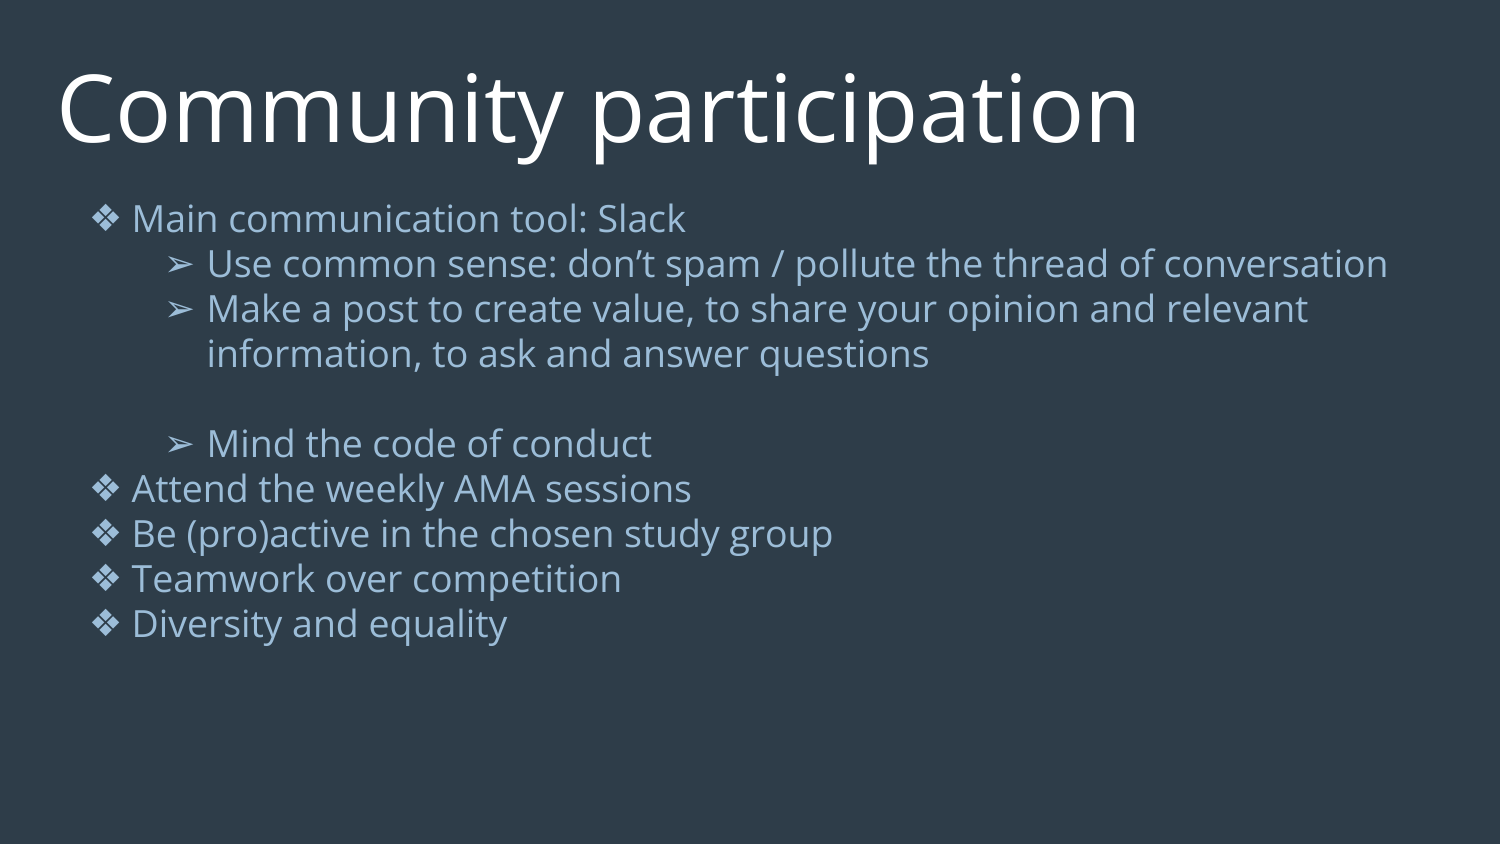

# Community participation
Main communication tool: Slack
Use common sense: don’t spam / pollute the thread of conversation
Make a post to create value, to share your opinion and relevant information, to ask and answer questions
Mind the code of conduct
Attend the weekly AMA sessions
Be (pro)active in the chosen study group
Teamwork over competition
Diversity and equality